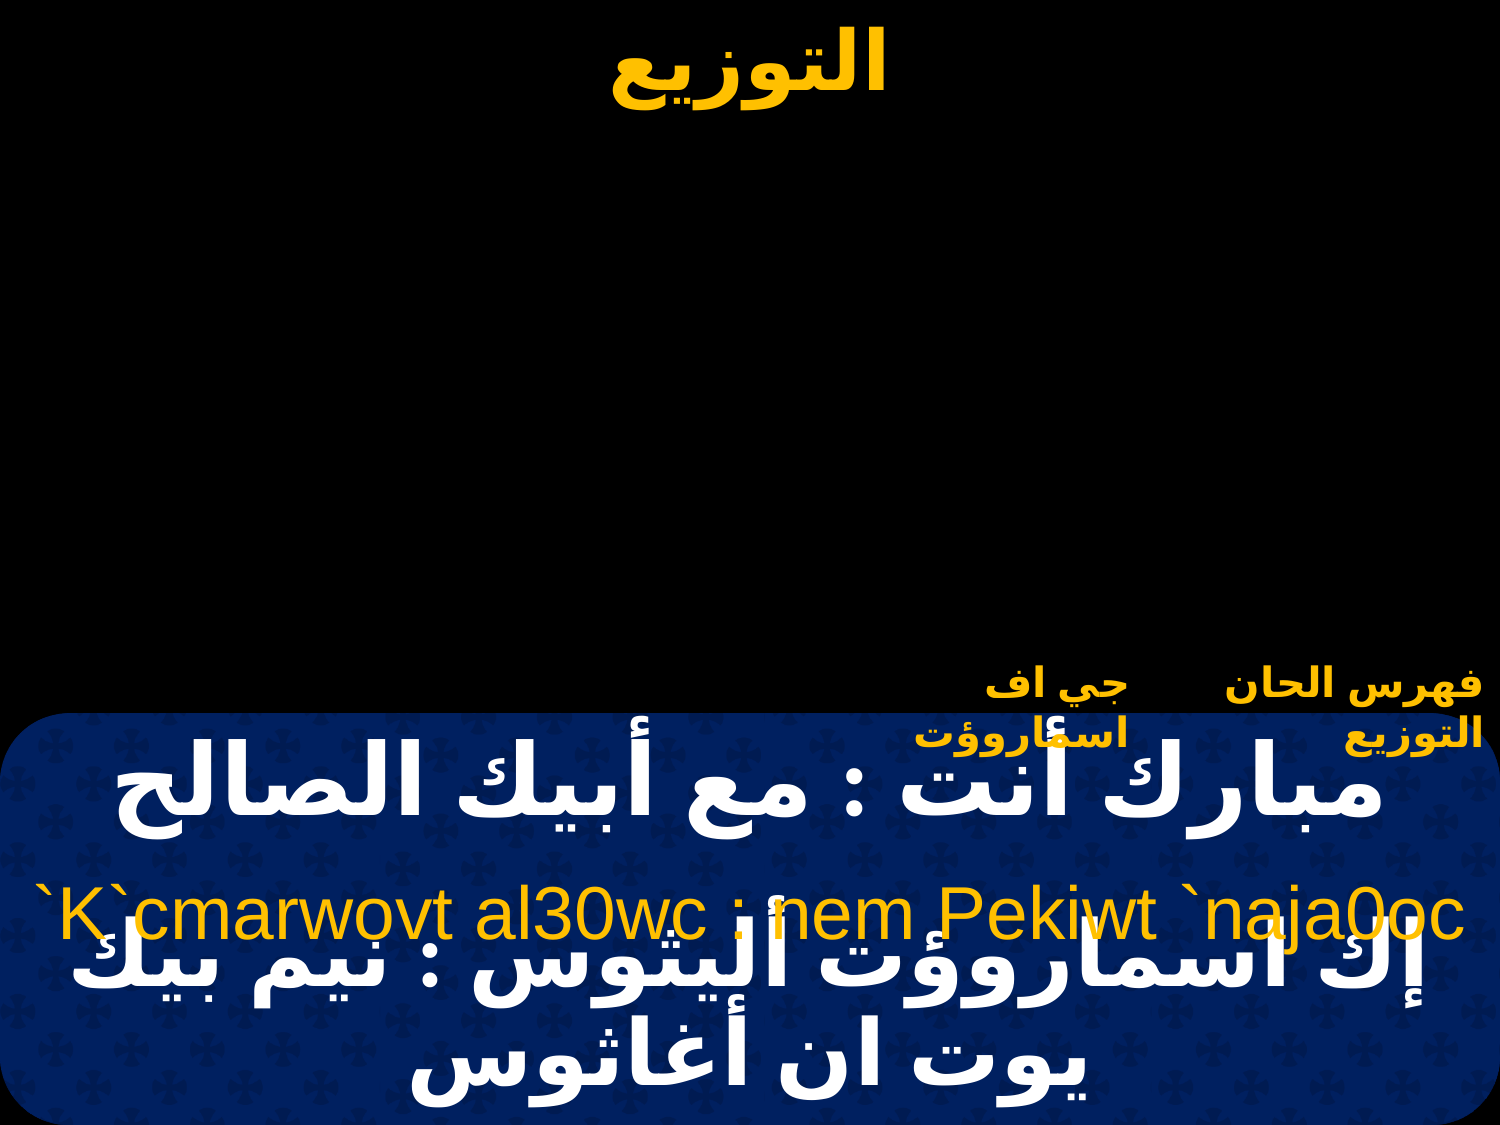

جي اف اسماروؤت
فهرس الحان التوزيع
# مبارك أنت : مع أبيك الصالح
`K`cmarwovt al30wc : nem Pekiwt `naja0oc
إك اسماروؤت أليثوس : نيم بيك يوت ان أغاثوس